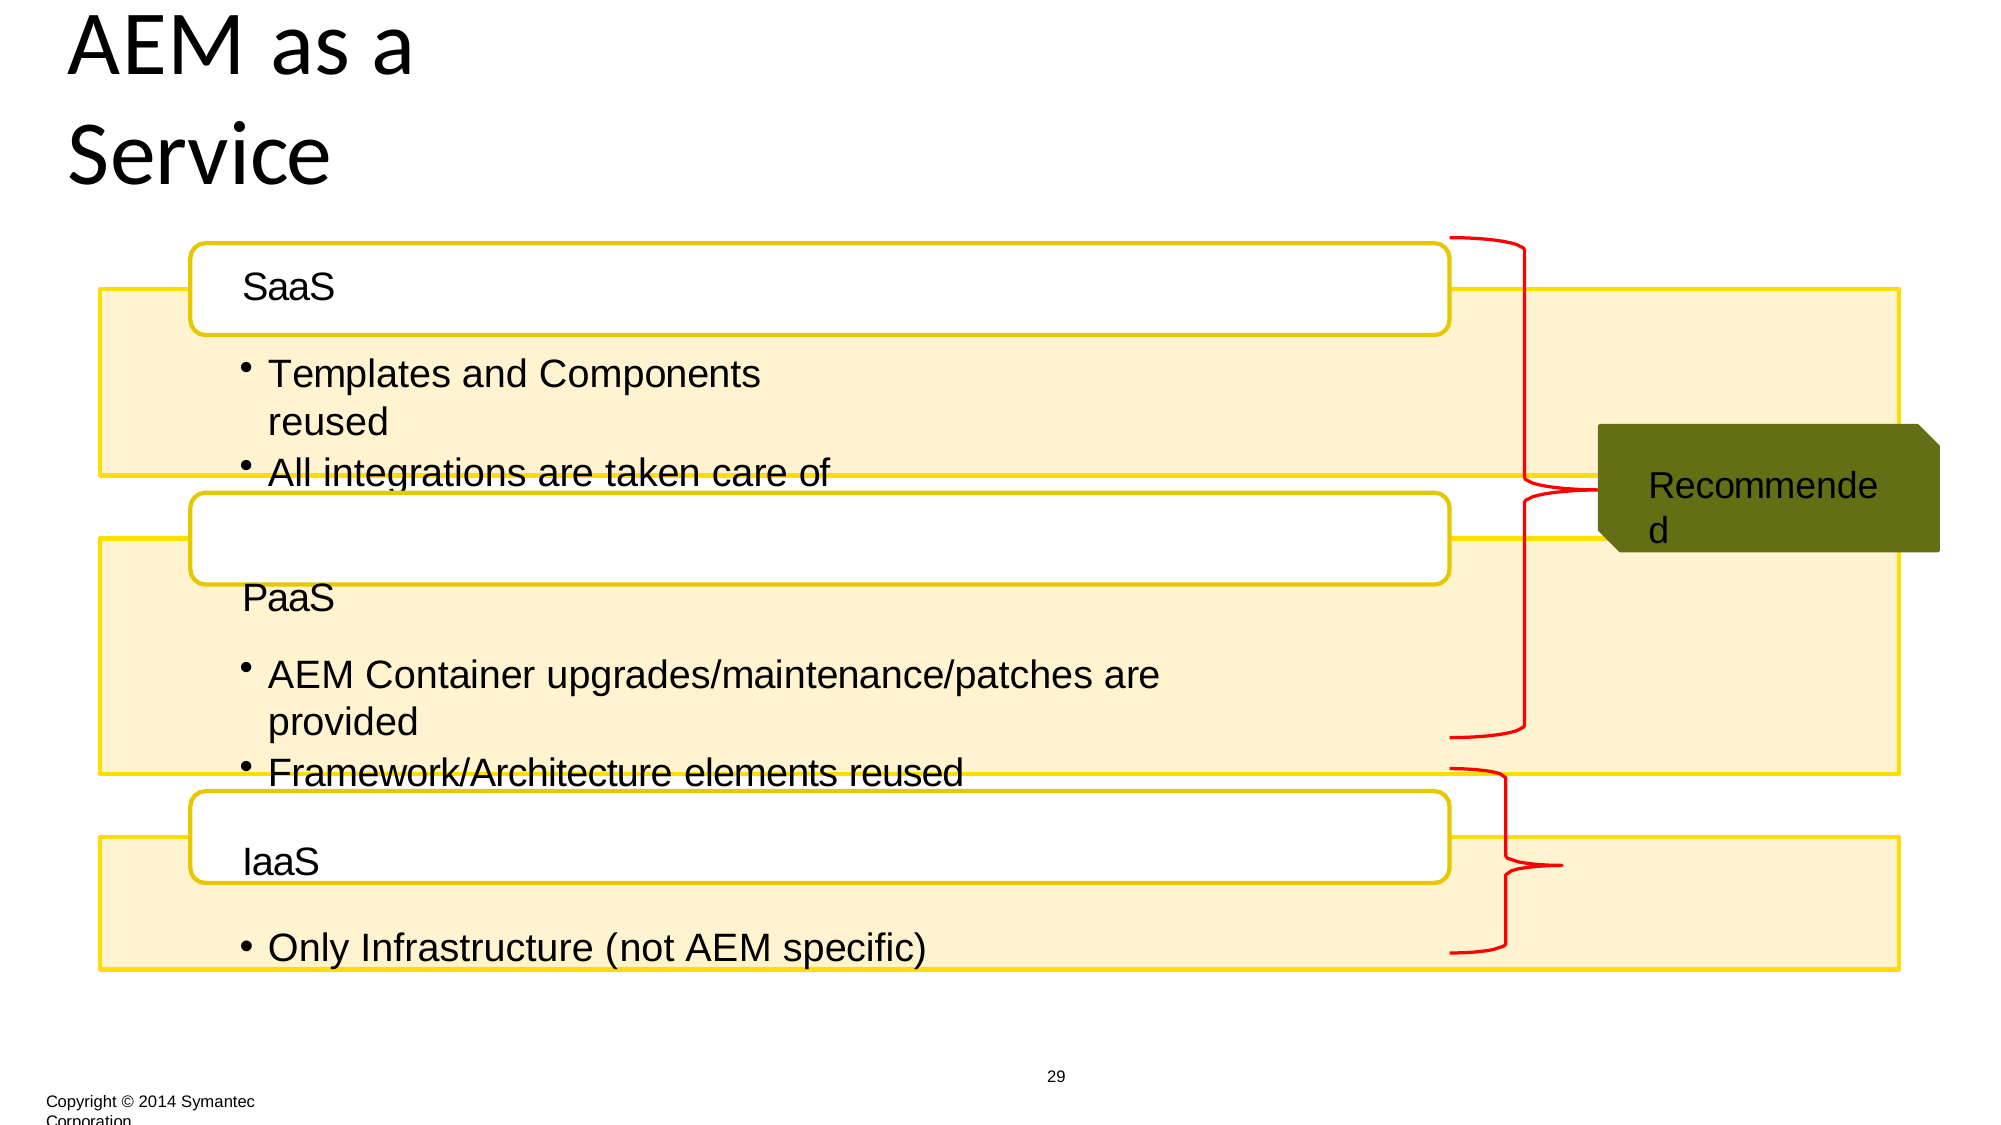

# AEM as a Service

SaaS
Templates and Components reused
All integrations are taken care of
Recommended

PaaS
AEM Container upgrades/maintenance/patches are provided
Framework/Architecture elements reused

IaaS
Only Infrastructure (not AEM specific)

© 2016 Adobe Systems Incorporated. All Rights Reserved. Adobe Confidential.
29
Copyright © 2014 Symantec Corporation